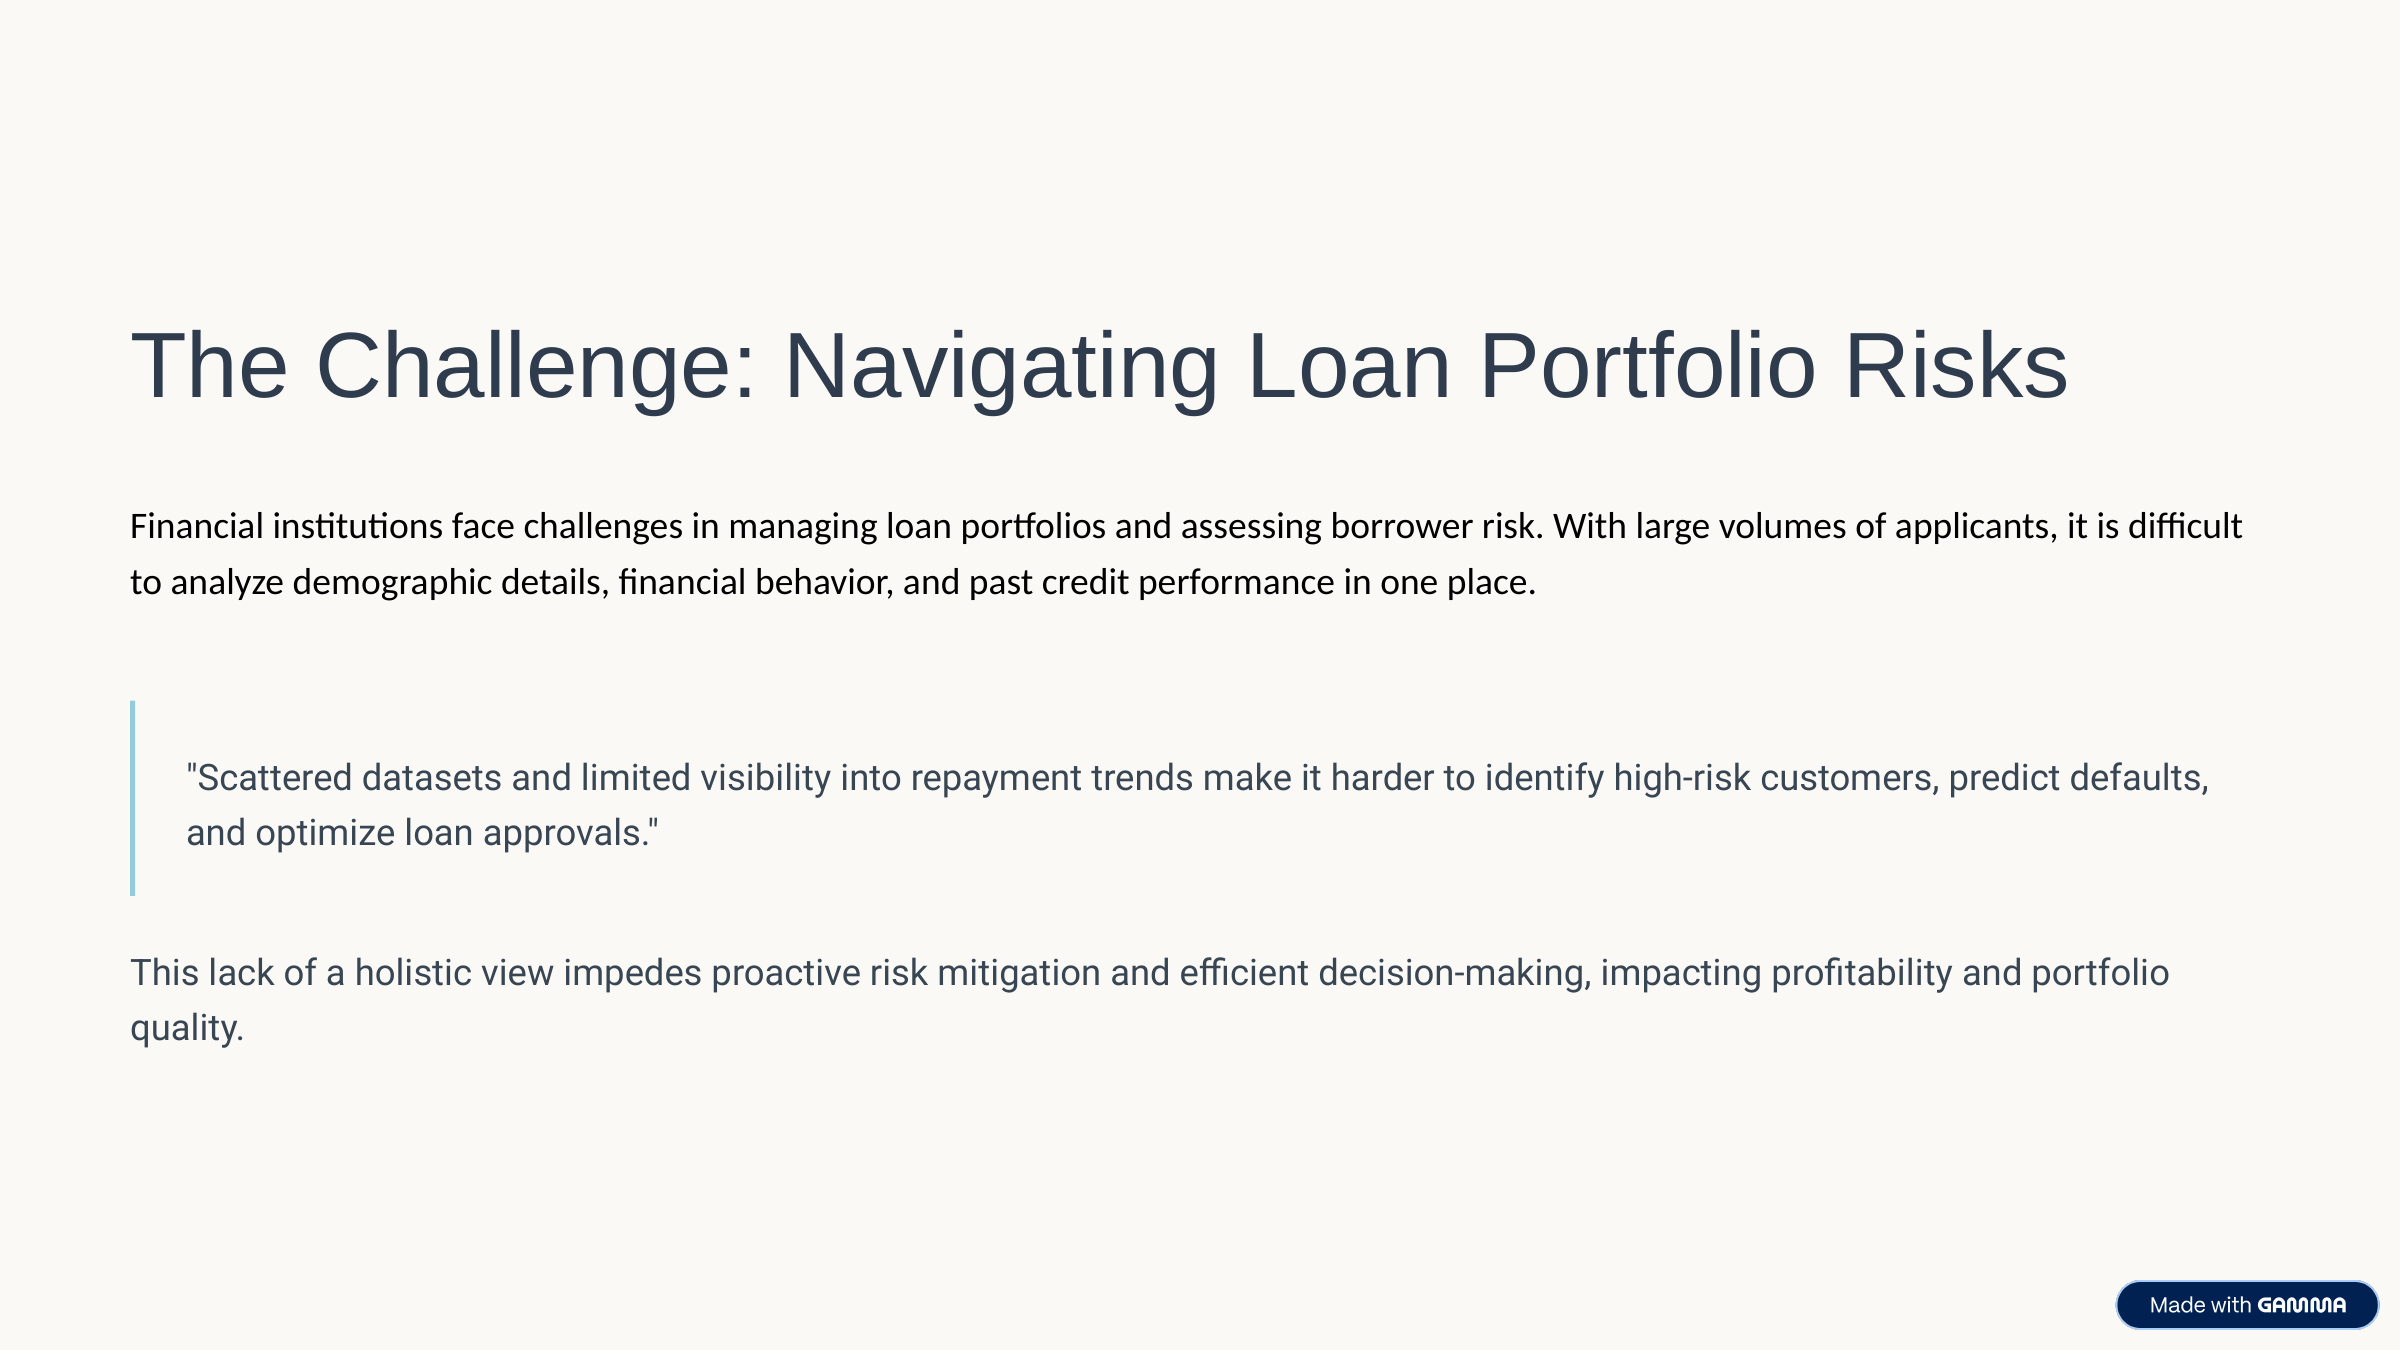

The Challenge: Navigating Loan Portfolio Risks
Financial institutions face challenges in managing loan portfolios and assessing borrower risk. With large volumes of applicants, it is difficult to analyze demographic details, financial behavior, and past credit performance in one place.

"Scattered datasets and limited visibility into repayment trends make it harder to identify high-risk customers, predict defaults, and optimize loan approvals."
This lack of a holistic view impedes proactive risk mitigation and efficient decision-making, impacting profitability and portfolio quality.